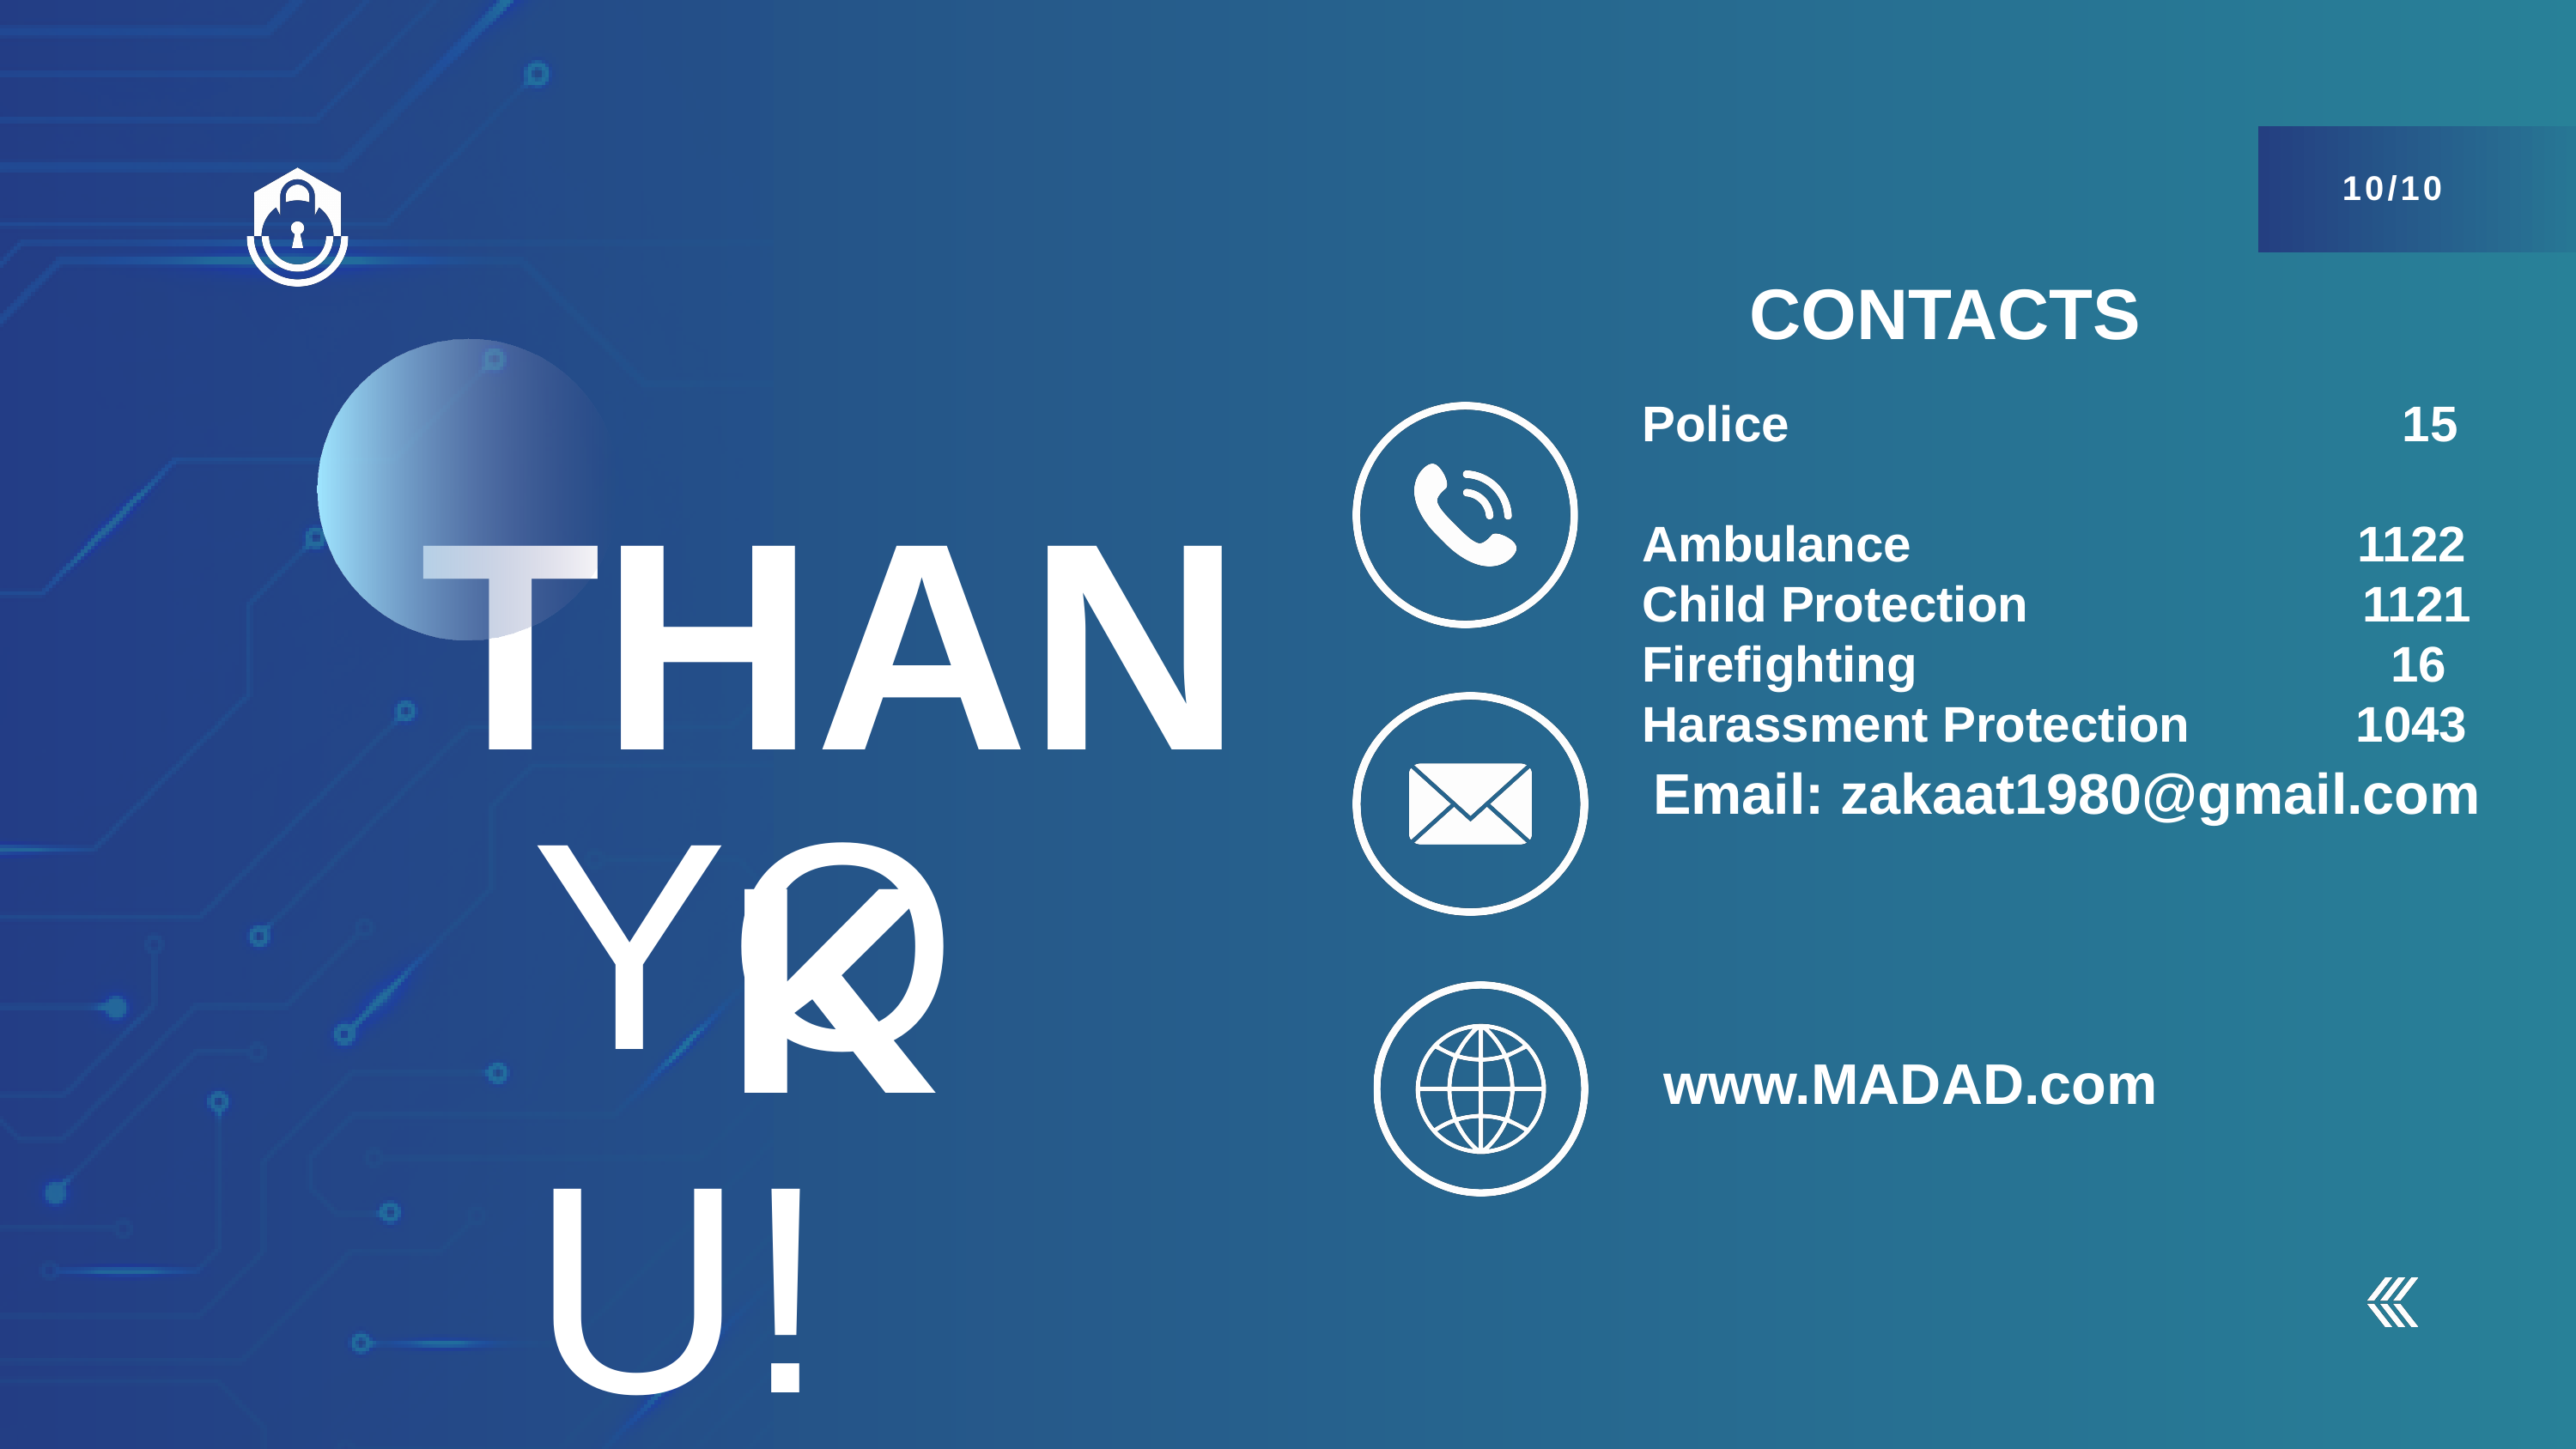

10/10
CONTACTS

Police                                            15
Ambulance                                1122
Child Protection                        1121
Firefighting                                  16
Harassment Protection	     1043

THANK

YOU!
Email: zakaat1980@gmail.com

www.MADAD.com